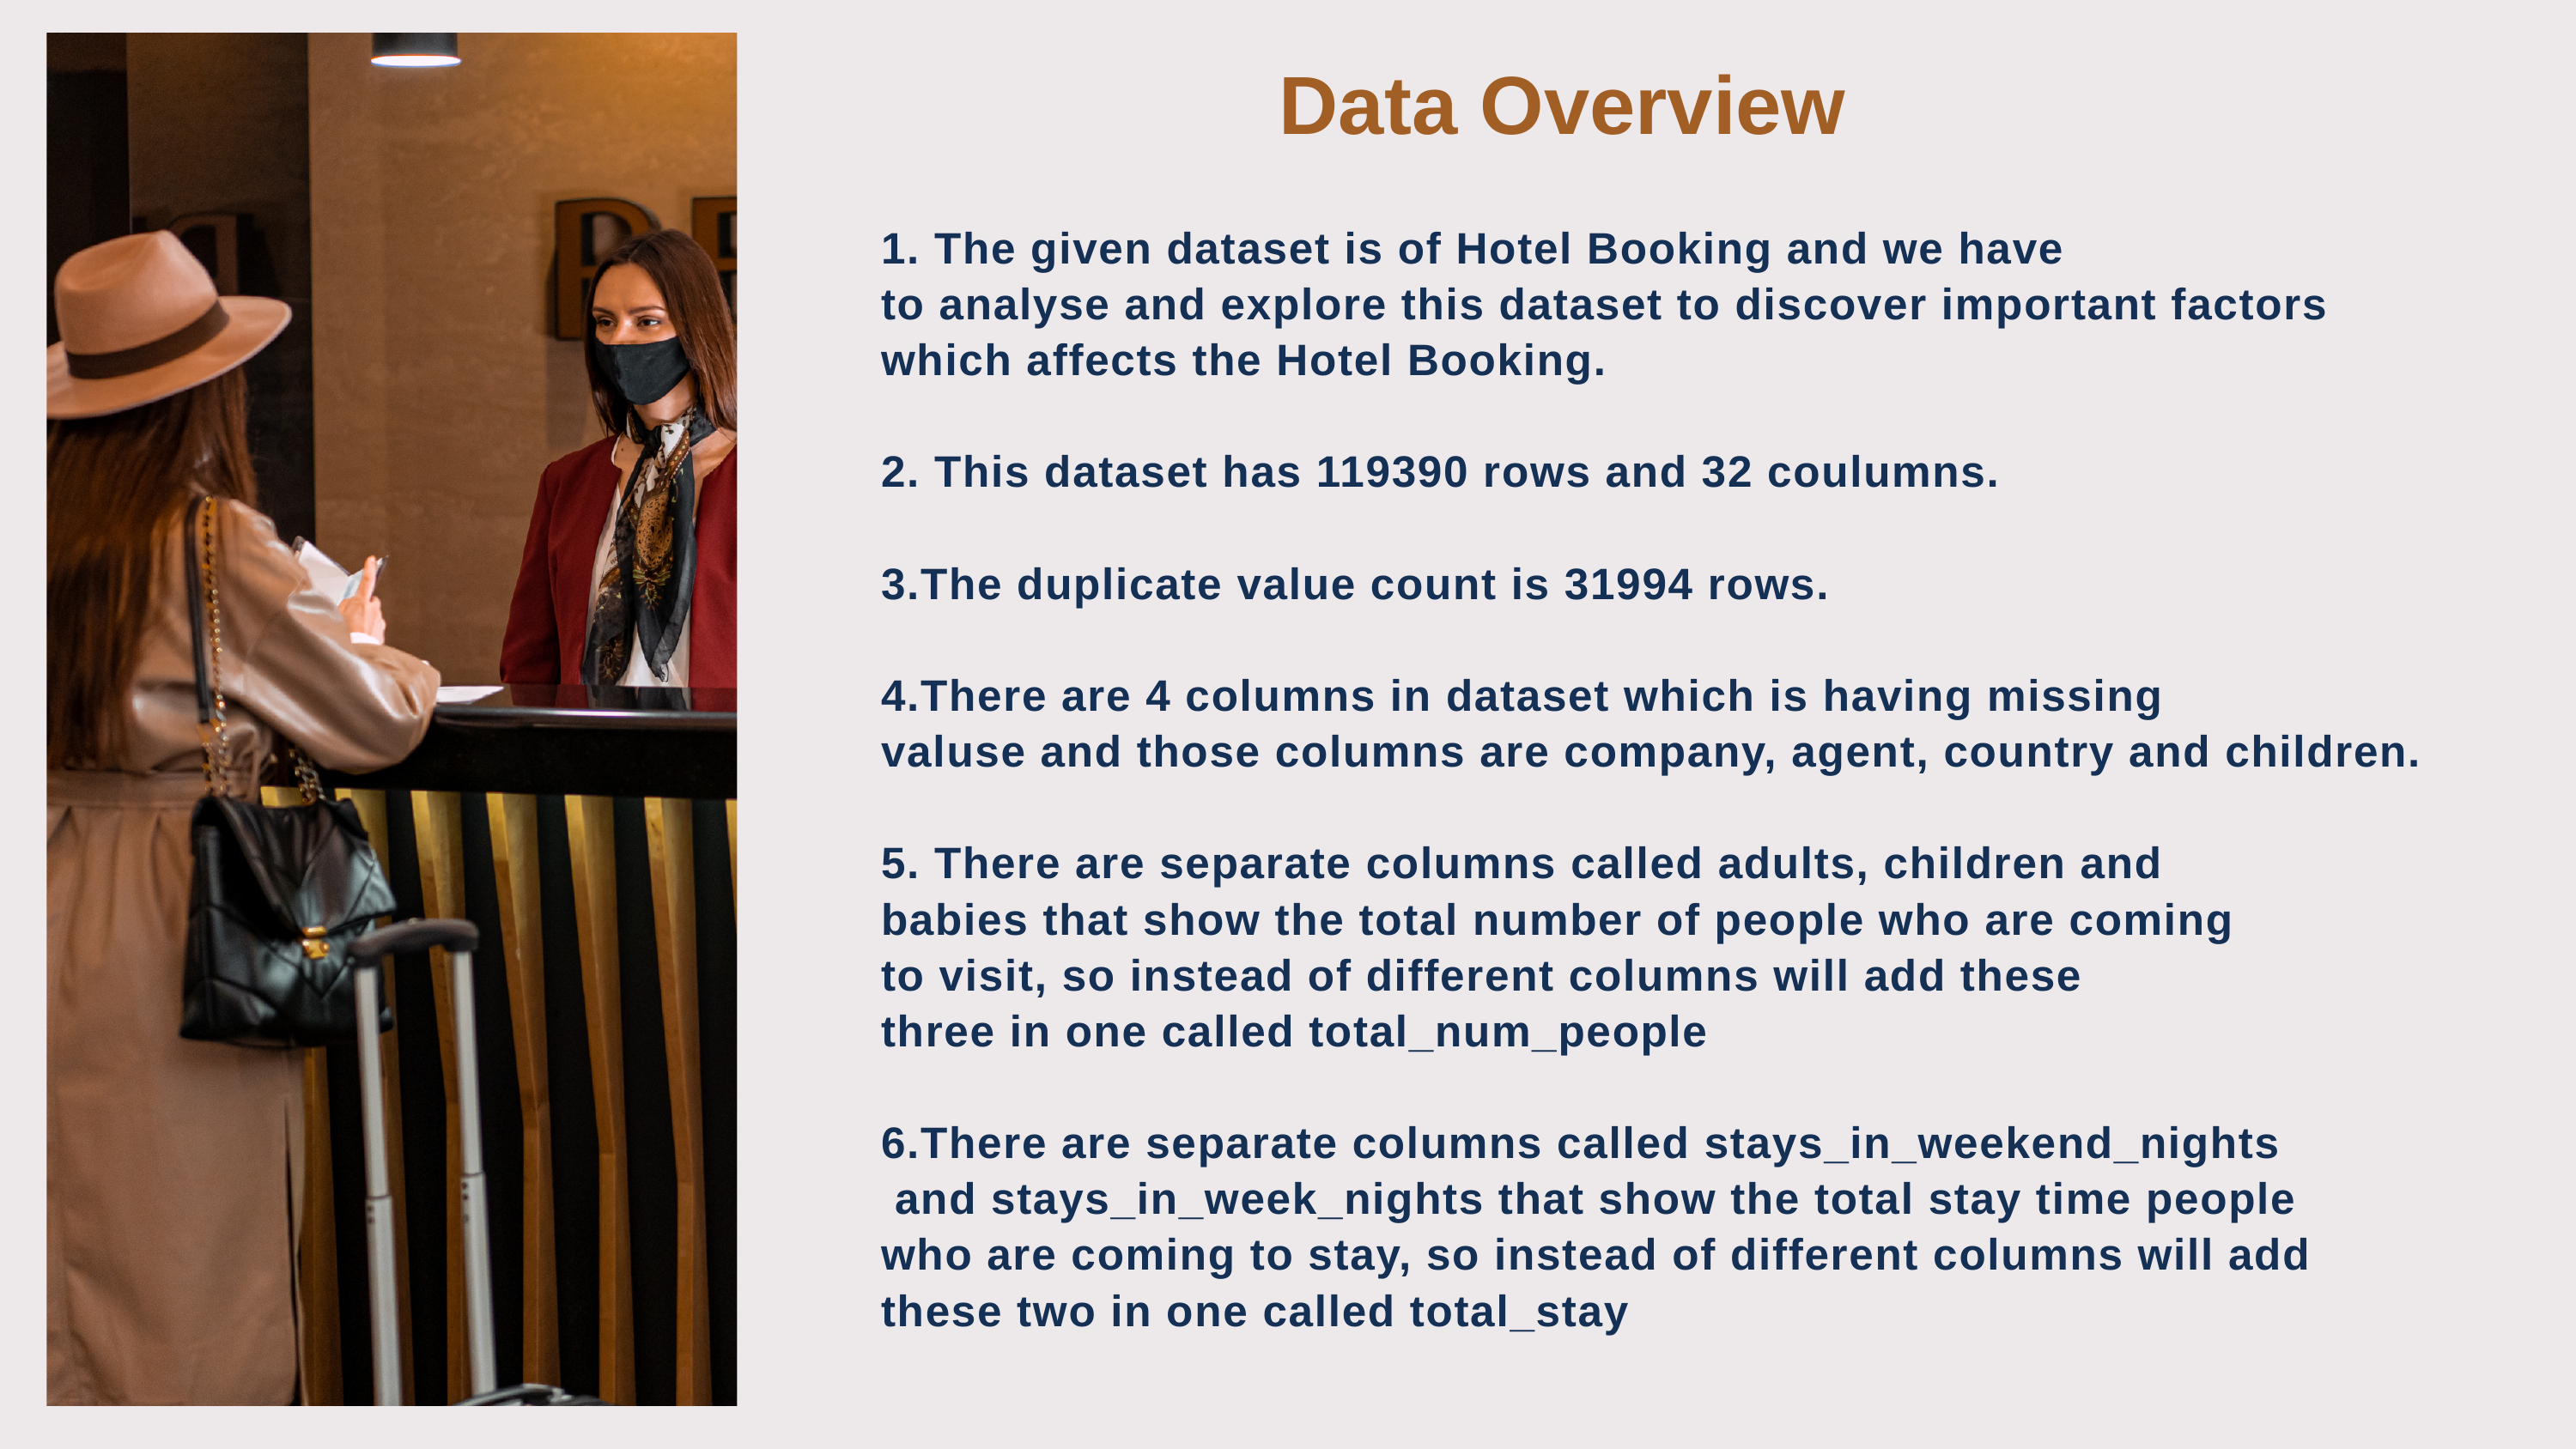

Data Overview
1. The given dataset is of Hotel Booking and we have
to analyse and explore this dataset to discover important factors
which affects the Hotel Booking.

2. This dataset has 119390 rows and 32 coulumns.

3.The duplicate value count is 31994 rows.

4.There are 4 columns in dataset which is having missing
valuse and those columns are company, agent, country and children.

5. There are separate columns called adults, children and
babies that show the total number of people who are coming
to visit, so instead of different columns will add these
three in one called total_num_people

6.There are separate columns called stays_in_weekend_nights
 and stays_in_week_nights that show the total stay time people
who are coming to stay, so instead of different columns will add
these two in one called total_stay